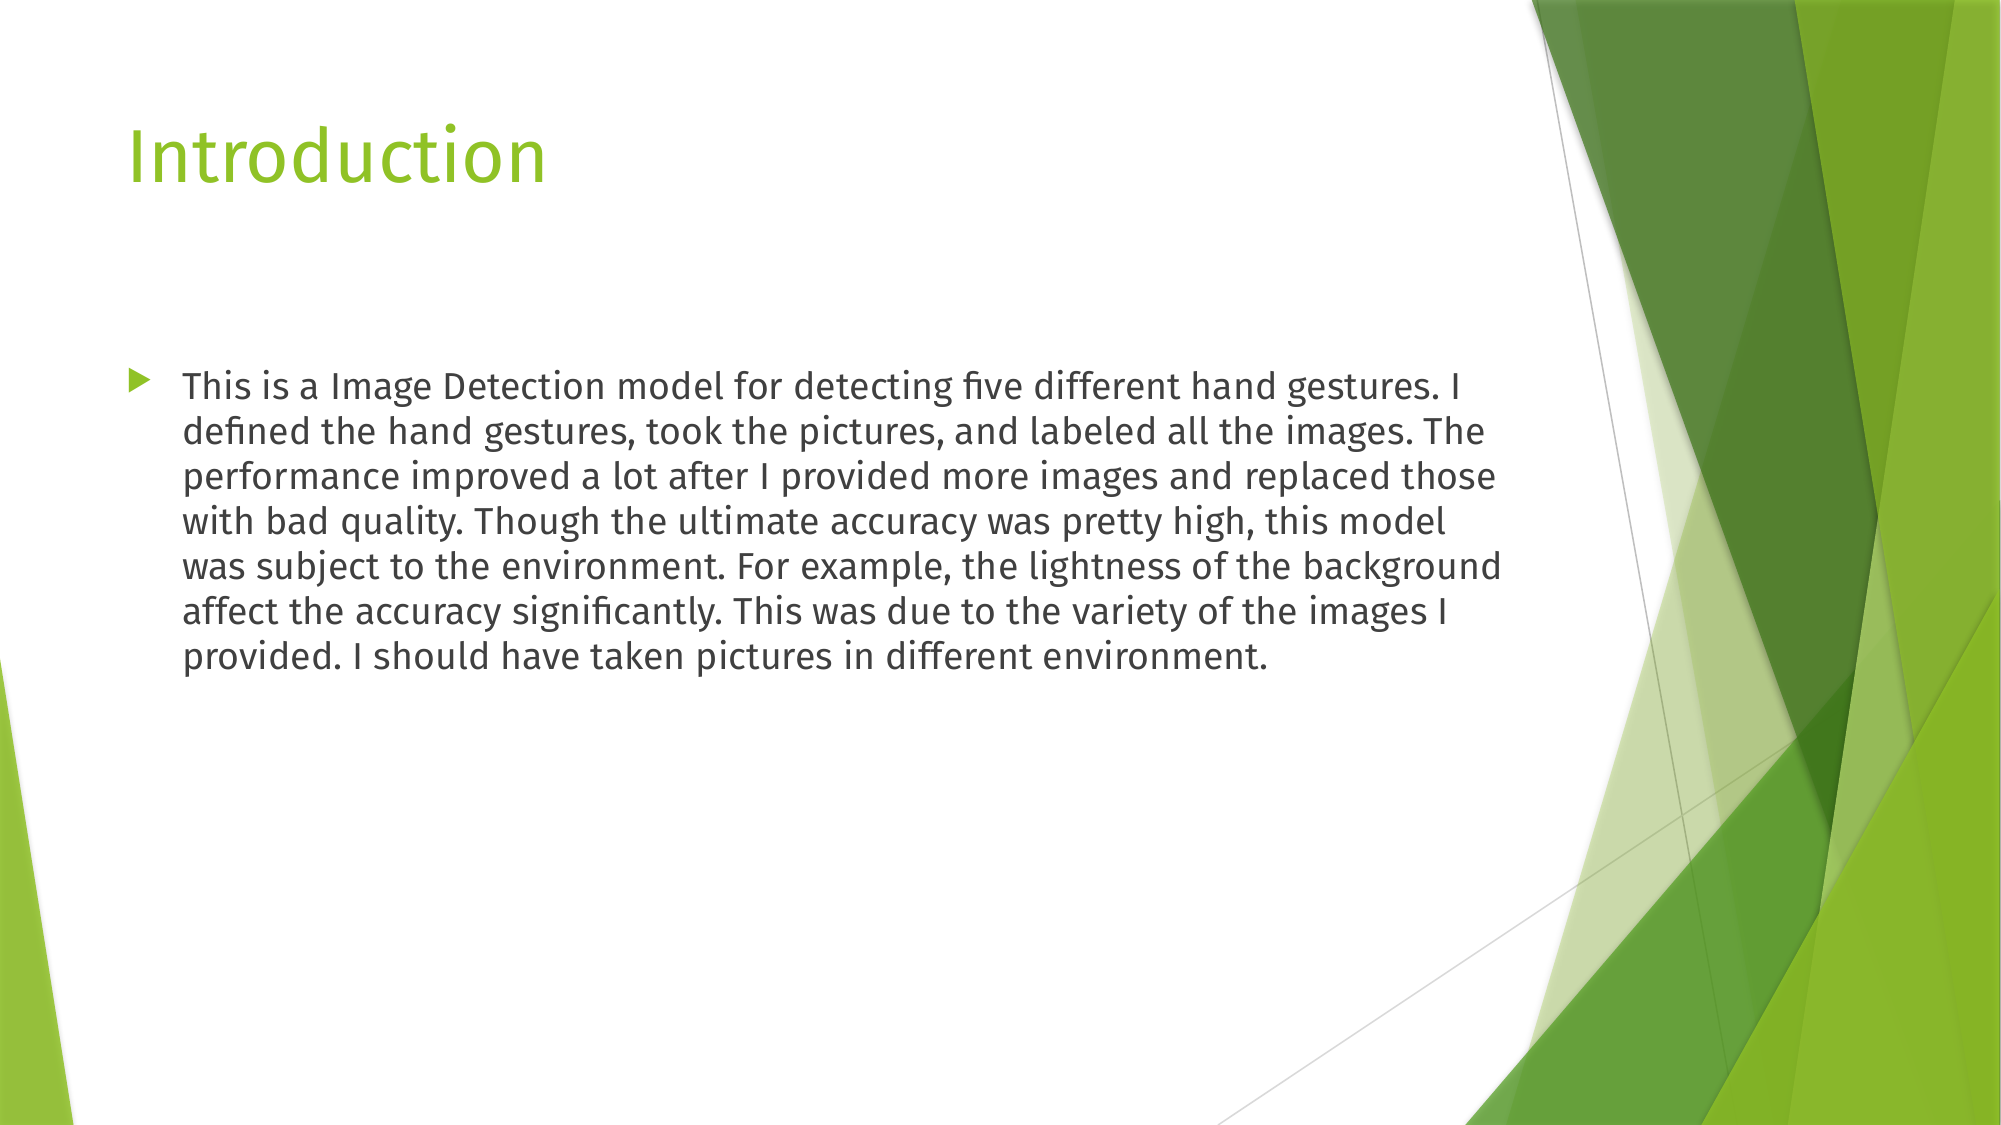

# Introduction
This is a Image Detection model for detecting five different hand gestures. I defined the hand gestures, took the pictures, and labeled all the images. The performance improved a lot after I provided more images and replaced those with bad quality. Though the ultimate accuracy was pretty high, this model was subject to the environment. For example, the lightness of the background affect the accuracy significantly. This was due to the variety of the images I provided. I should have taken pictures in different environment.